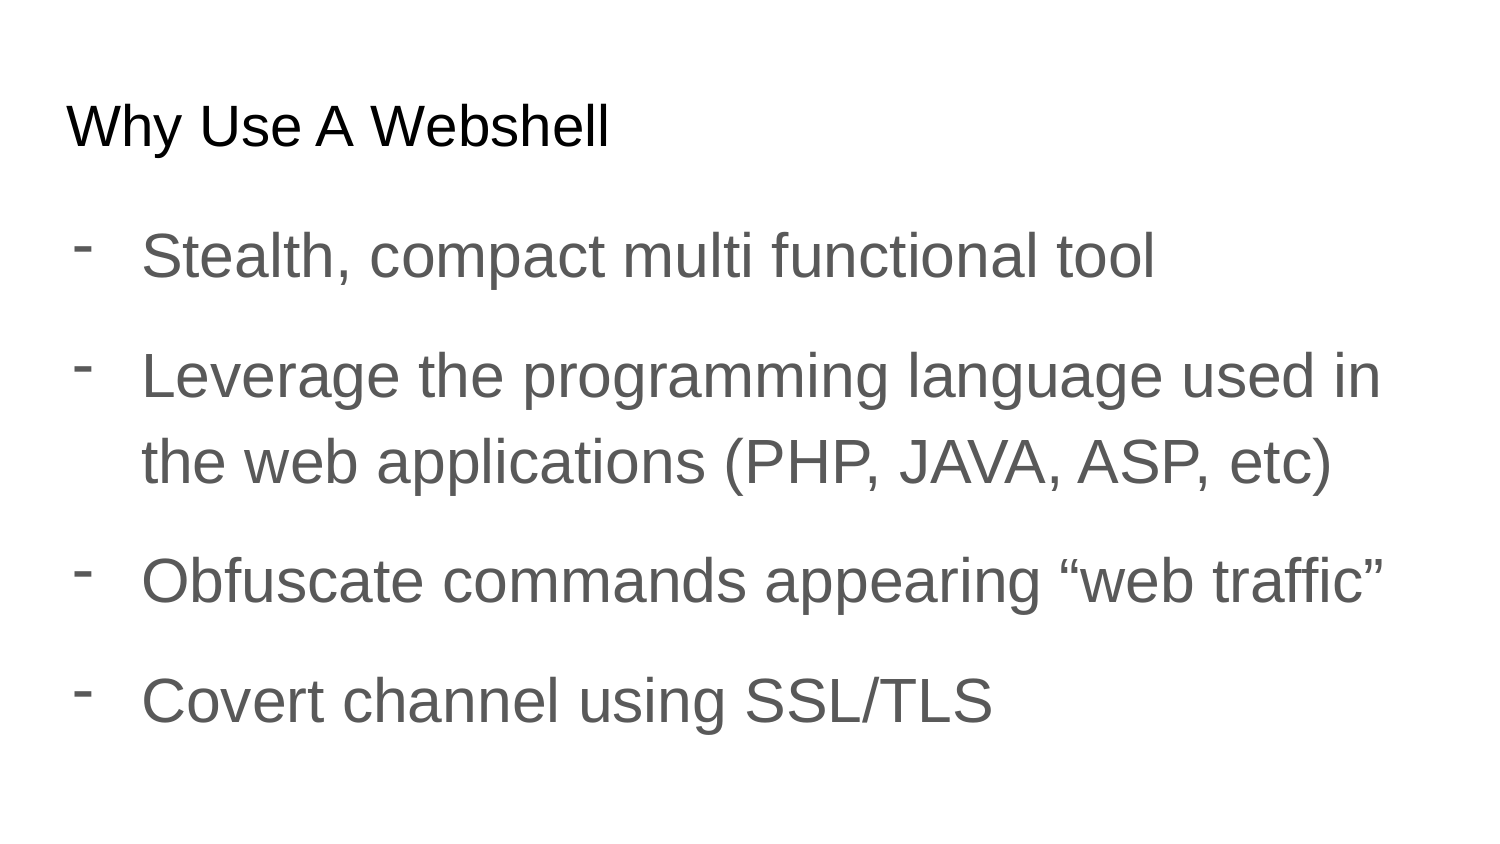

# Why Use A Webshell
Stealth, compact multi functional tool
Leverage the programming language used in the web applications (PHP, JAVA, ASP, etc)
Obfuscate commands appearing “web traffic”
Covert channel using SSL/TLS